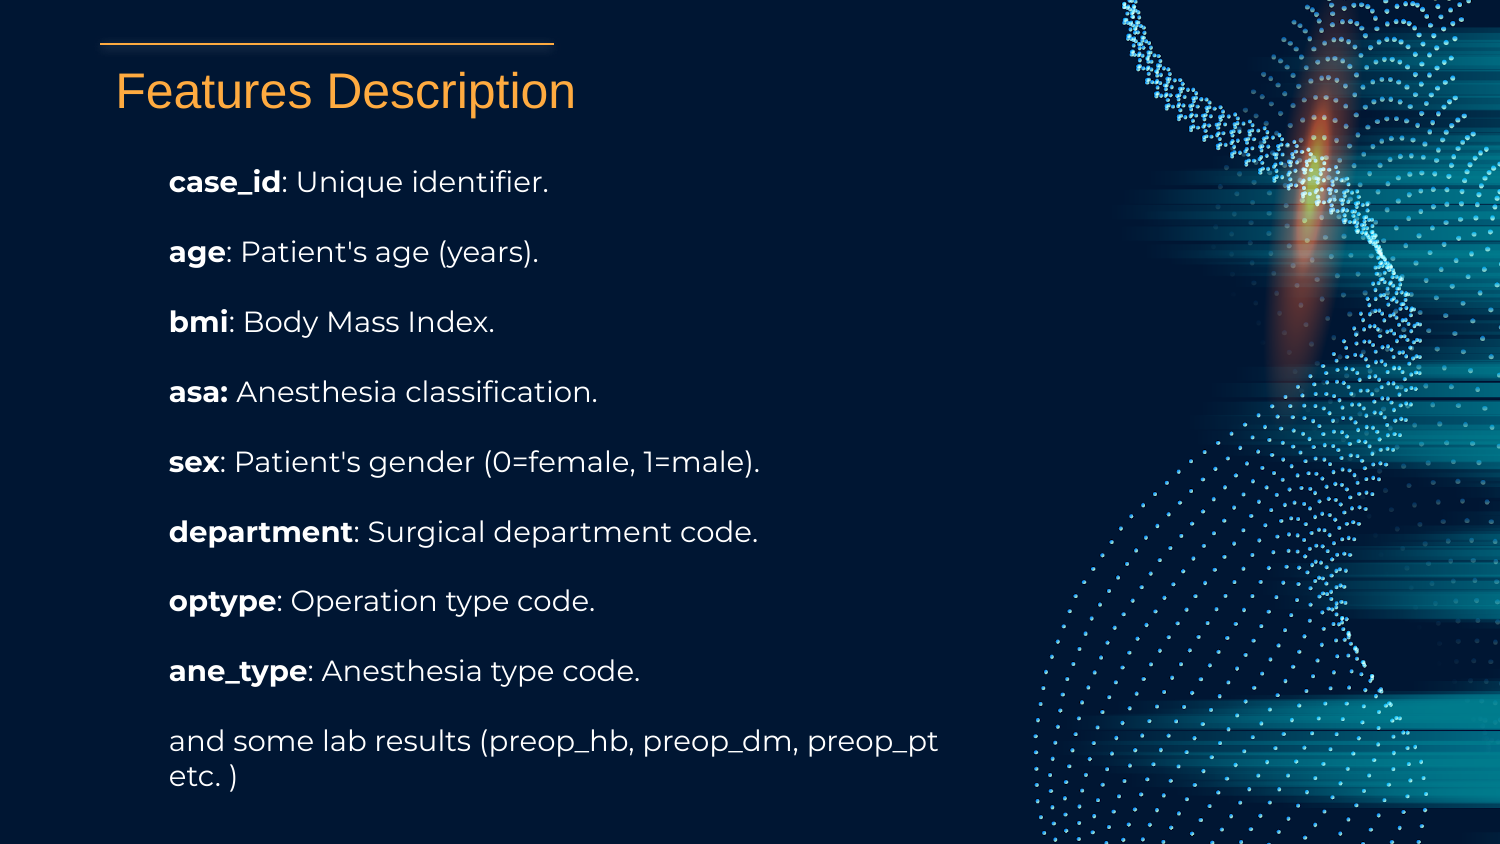

# Features Description
case_id: Unique identifier.

age: Patient's age (years).

bmi: Body Mass Index.

asa: Anesthesia classification.

sex: Patient's gender (0=female, 1=male).

department: Surgical department code.

optype: Operation type code.

ane_type: Anesthesia type code.

and some lab results (preop_hb, preop_dm, preop_pt etc. )